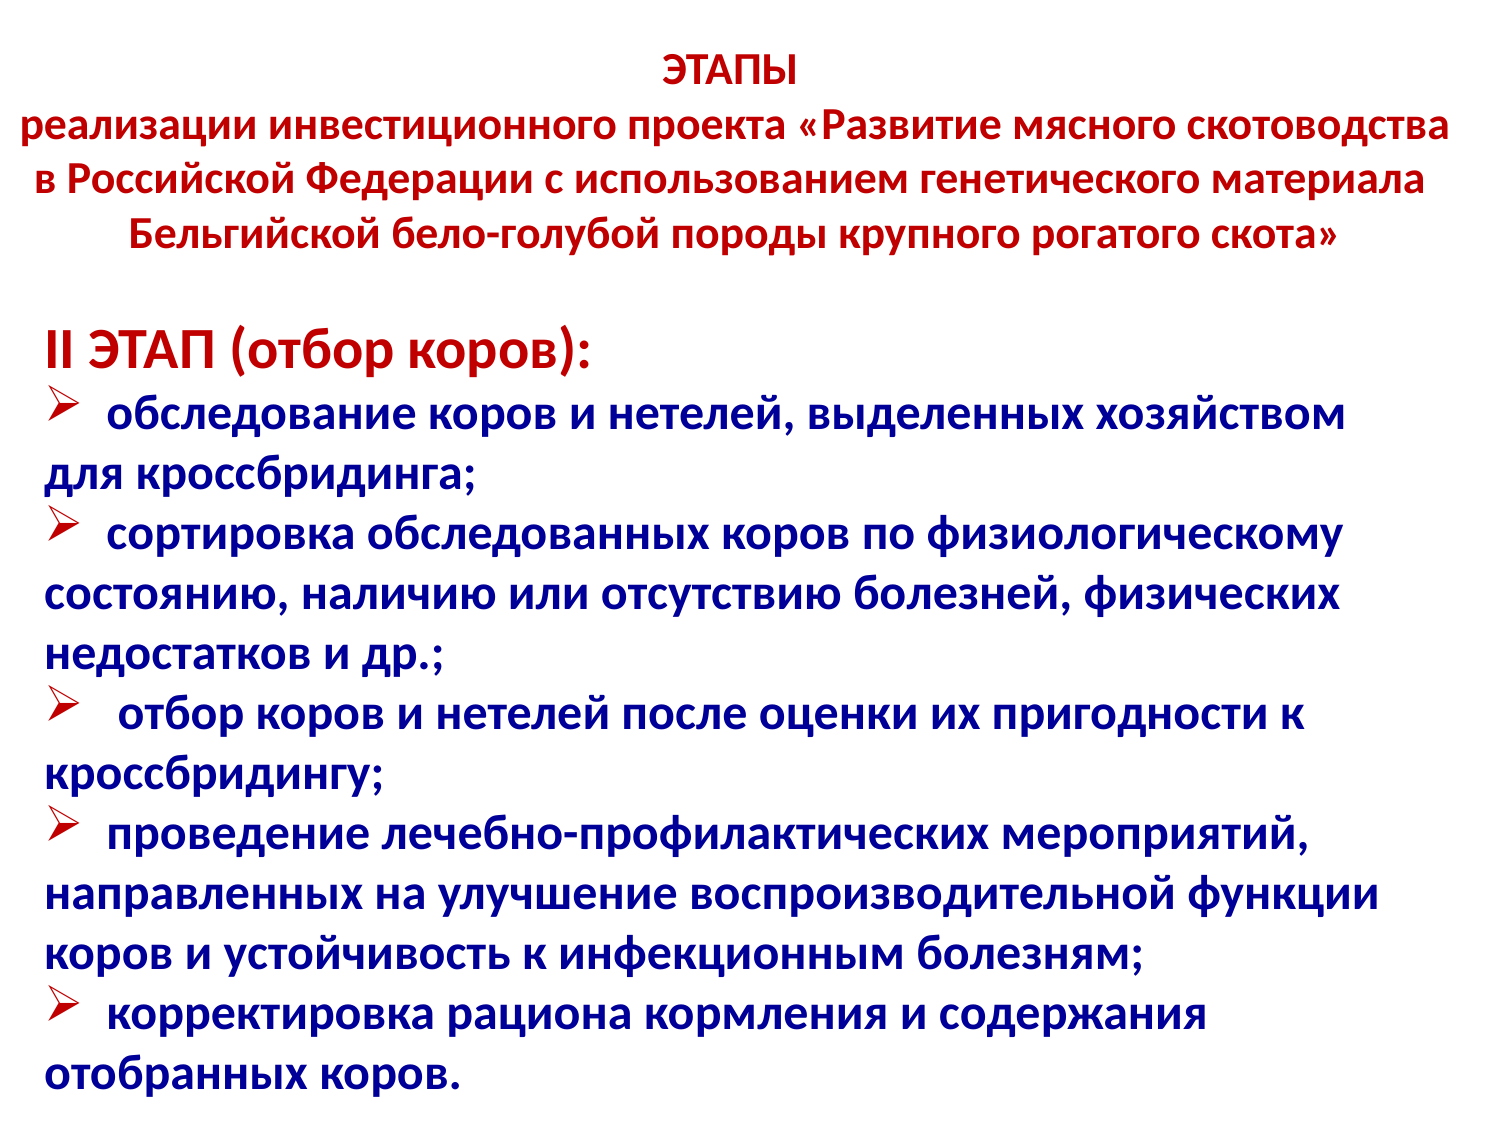

ЭТАПЫ
реализации инвестиционного проекта «Развитие мясного скотоводства в Российской Федерации с использованием генетического материала
Бельгийской бело-голубой породы крупного рогатого скота»
II ЭТАП (отбор коров):
  обследование коров и нетелей, выделенных хозяйством для кроссбридинга;
  сортировка обследованных коров по физиологическому состоянию, наличию или отсутствию болезней, физических недостатков и др.;
   отбор коров и нетелей после оценки их пригодности к кроссбридингу;
  проведение лечебно-профилактических мероприятий, направленных на улучшение воспроизводительной функции коров и устойчивость к инфекционным болезням;
  корректировка рациона кормления и содержания отобранных коров.